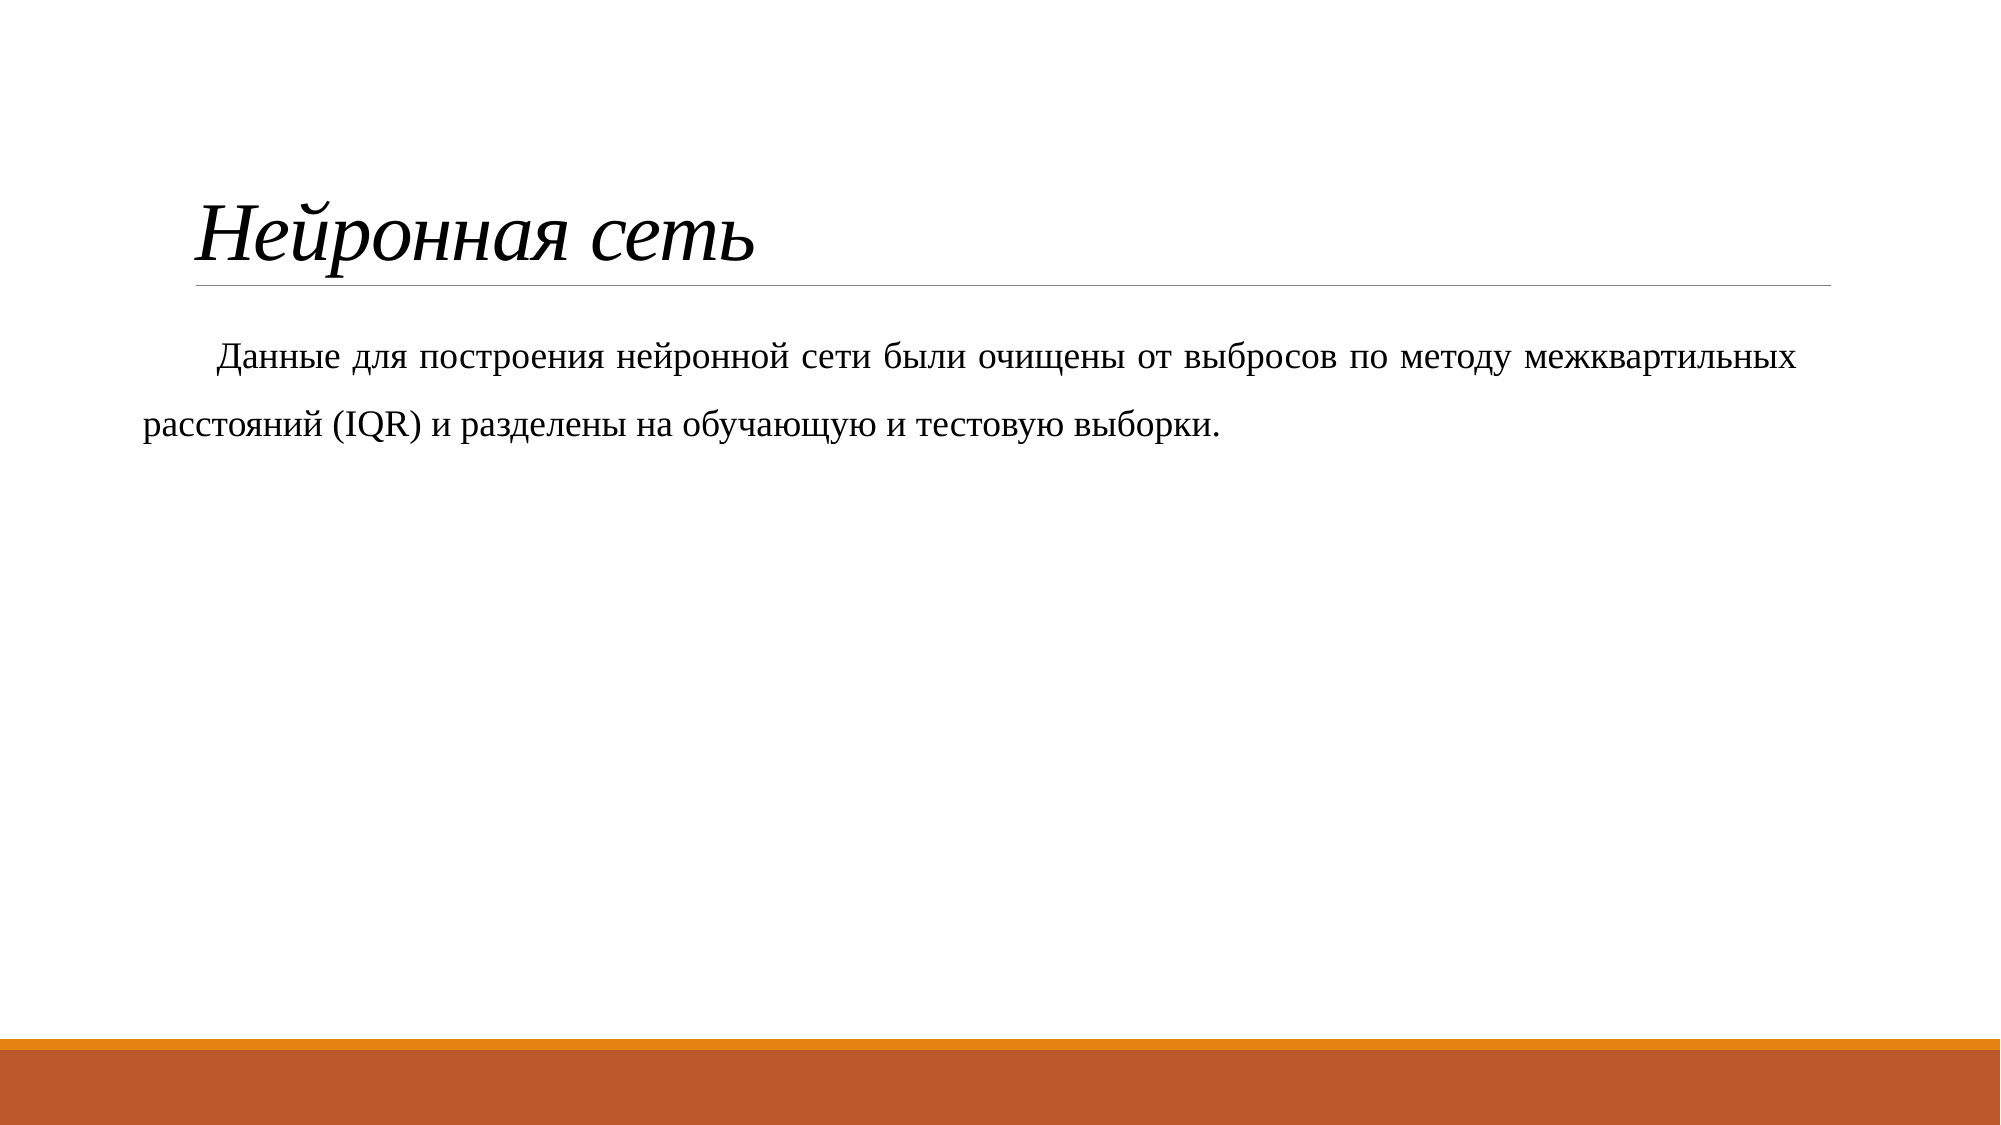

# Нейронная сеть
Данные для построения нейронной сети были очищены от выбросов по методу межквартильных расстояний (IQR) и разделены на обучающую и тестовую выборки.